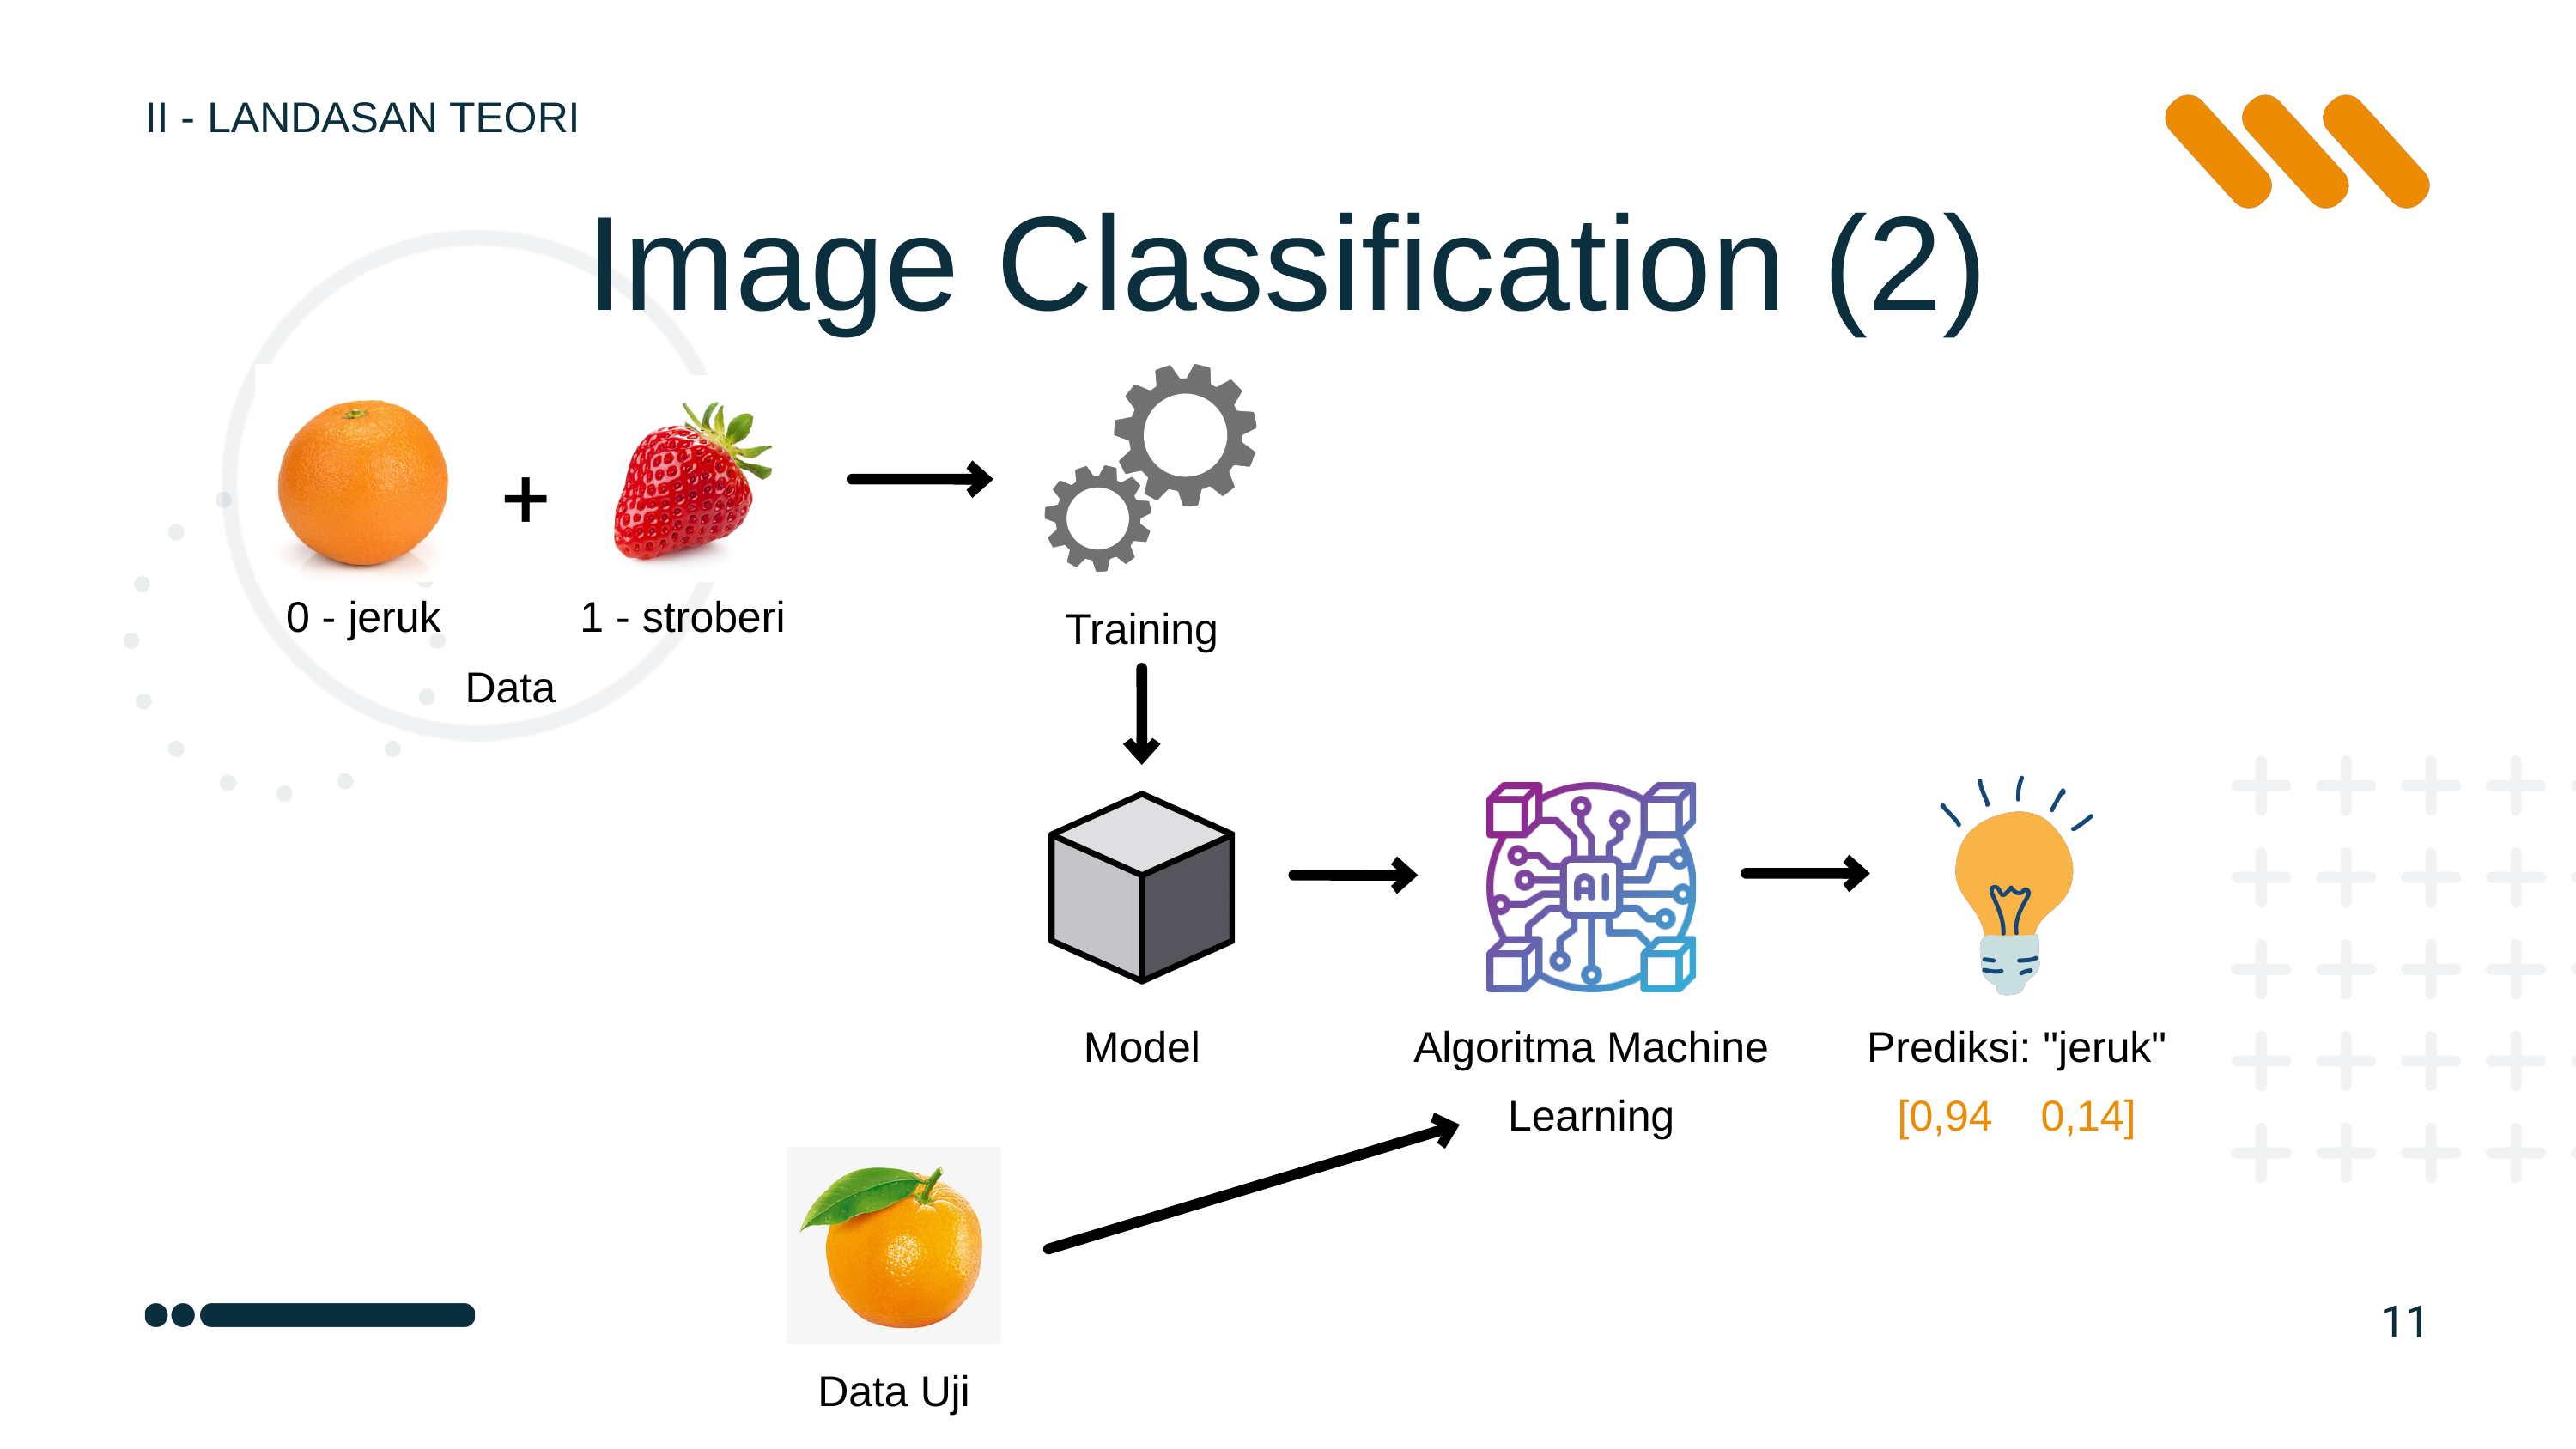

II - LANDASAN TEORI
Image Classification (2)

+

0 - jeruk
1 - stroberi
Training
Data

Model
Algoritma Machine Learning
Prediksi: "jeruk"
[0,94    0,14]

11

Data Uji